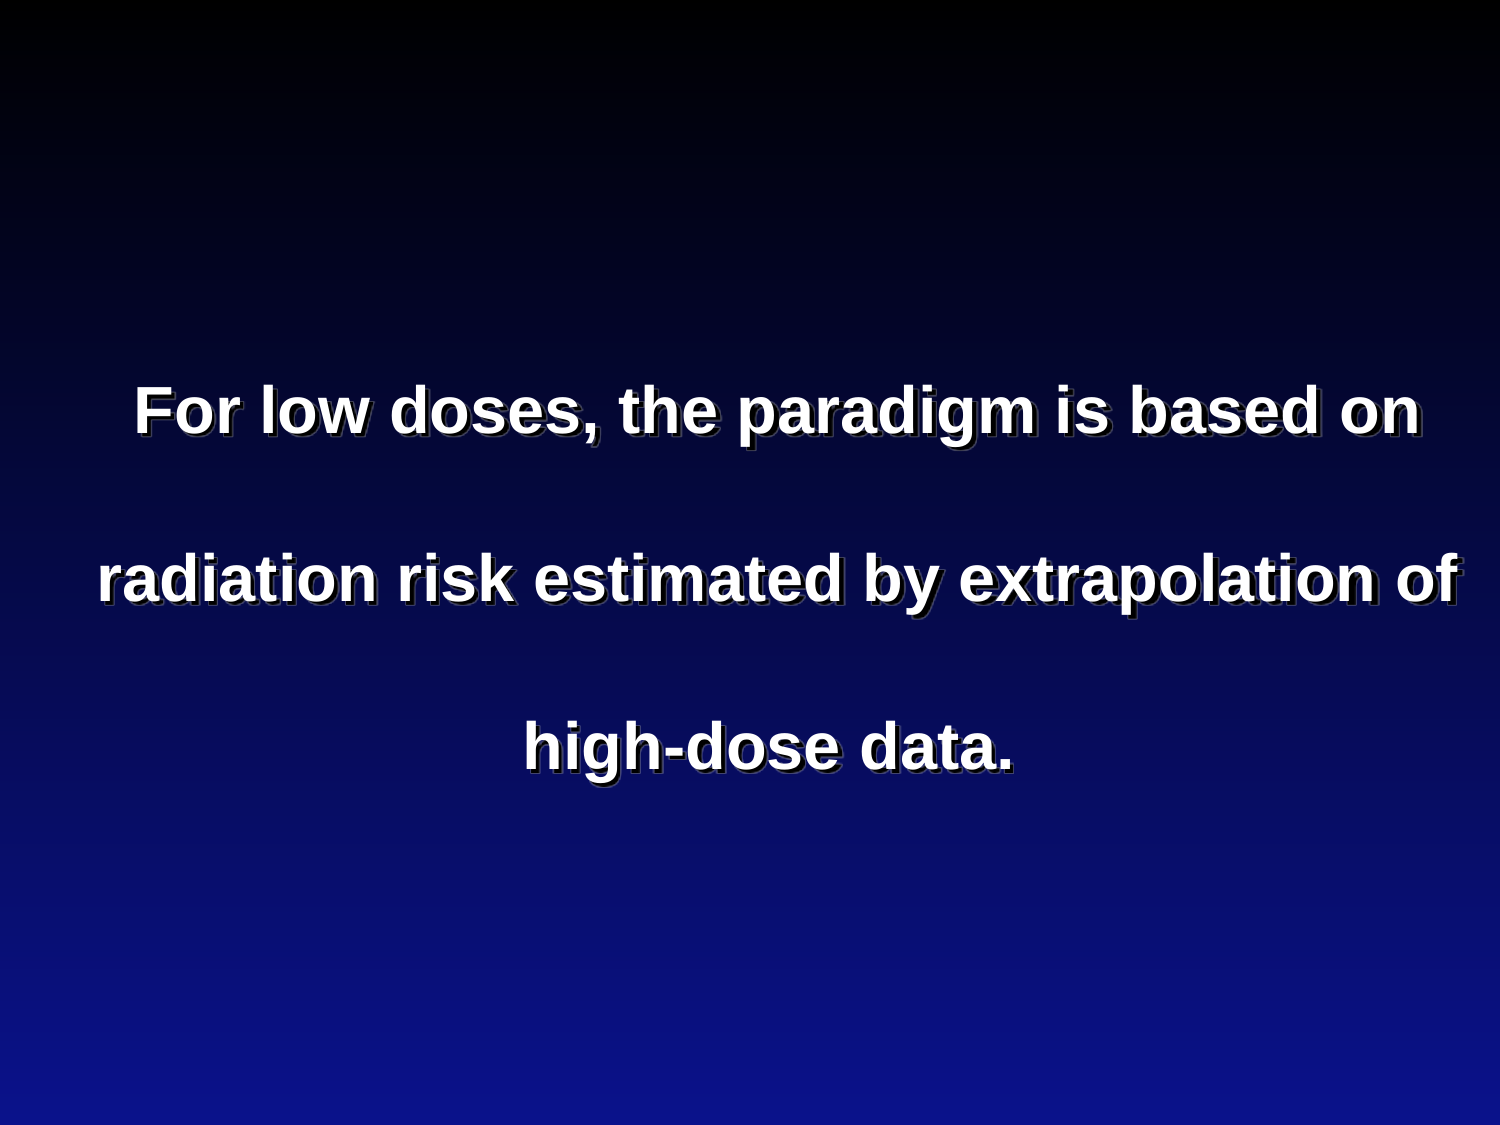

For low doses, the paradigm is based on radiation risk estimated by extrapolation of high-dose data.